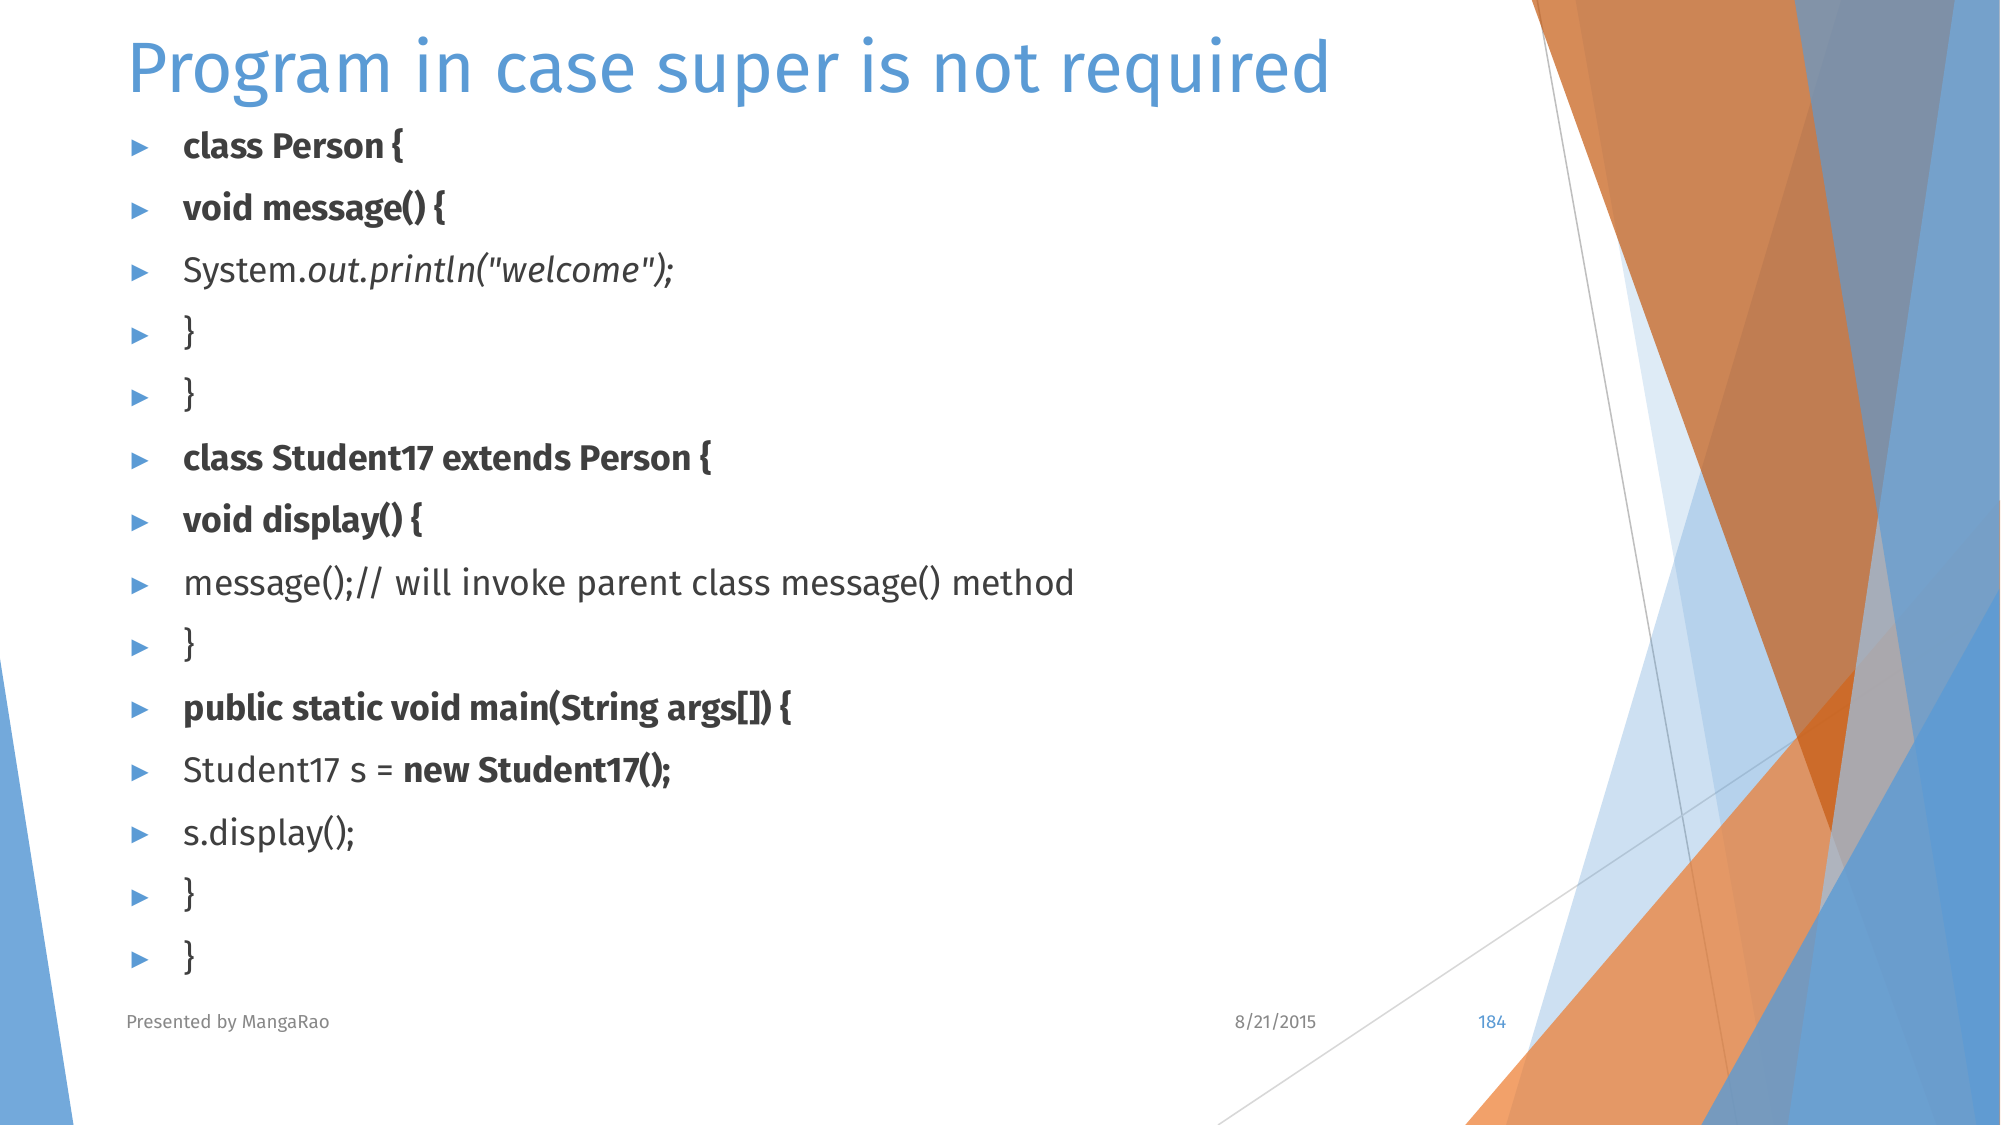

# Program in case super is not required
class Person {
void message() {
System.out.println("welcome");
}
}
class Student17 extends Person {
void display() {
message();// will invoke parent class message() method
}
public static void main(String args[]) {
Student17 s = new Student17();
s.display();
}
}
Presented by MangaRao
8/21/2015
184